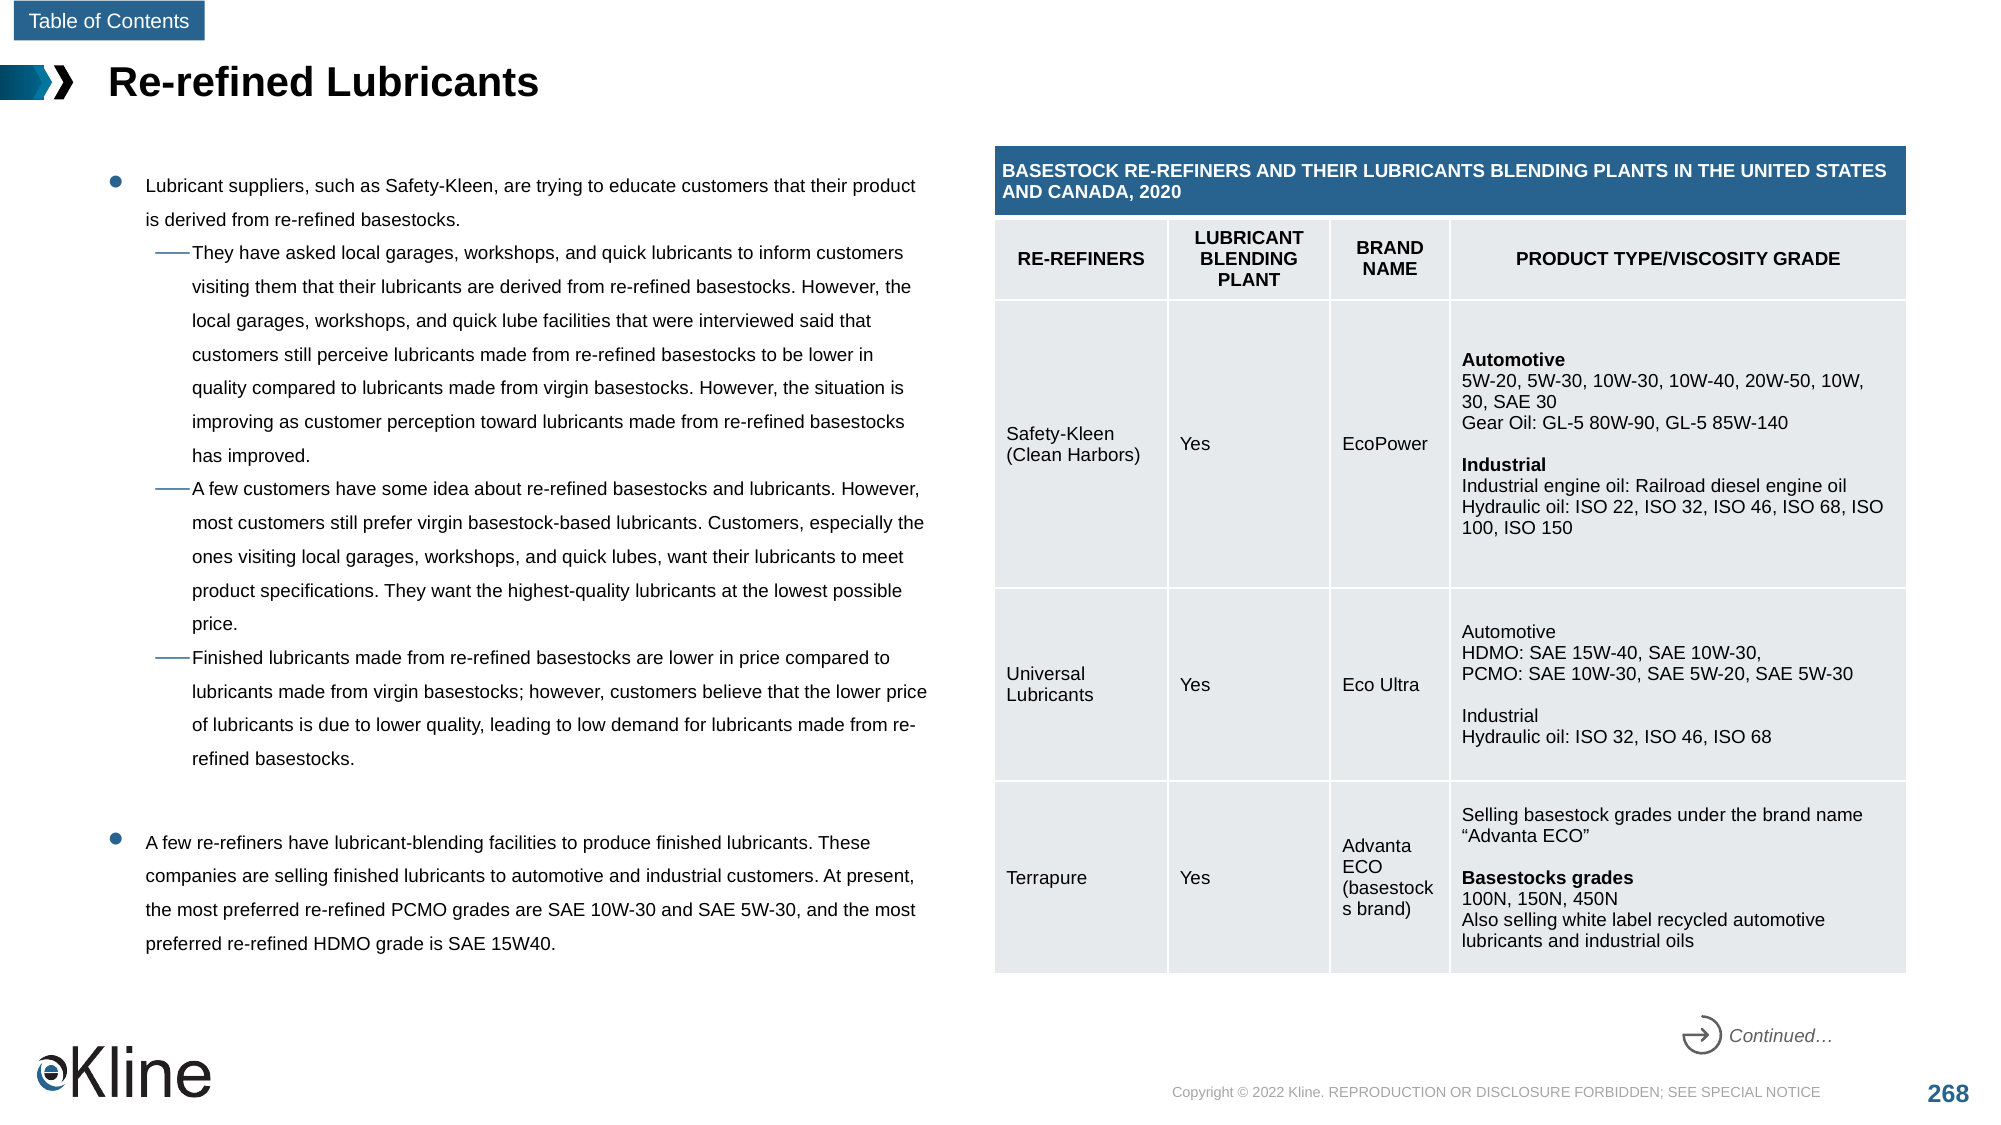

# Re-refined Lubricants
| BASESTOCK RE-REFINERS AND THEIR LUBRICANTS BLENDING PLANTS IN THE UNITED STATES AND CANADA, 2020 |  |  |  |
| --- | --- | --- | --- |
| RE-REFINERS | LUBRICANT BLENDING PLANT | BRAND NAME | PRODUCT TYPE/VISCOSITY GRADE |
| Safety-Kleen (Clean Harbors) | Yes | EcoPower | Automotive 5W-20, 5W-30, 10W-30, 10W-40, 20W-50, 10W, 30, SAE 30 Gear Oil: GL-5 80W-90, GL-5 85W-140 Industrial Industrial engine oil: Railroad diesel engine oil Hydraulic oil: ISO 22, ISO 32, ISO 46, ISO 68, ISO 100, ISO 150 |
| Universal Lubricants | Yes | Eco Ultra | Automotive HDMO: SAE 15W-40, SAE 10W-30, PCMO: SAE 10W-30, SAE 5W-20, SAE 5W-30 Industrial Hydraulic oil: ISO 32, ISO 46, ISO 68 |
| Terrapure | Yes | Advanta ECO (basestocks brand) | Selling basestock grades under the brand name “Advanta ECO” Basestocks grades 100N, 150N, 450N Also selling white label recycled automotive lubricants and industrial oils |
Lubricant suppliers, such as Safety-Kleen, are trying to educate customers that their product is derived from re-refined basestocks.
They have asked local garages, workshops, and quick lubricants to inform customers visiting them that their lubricants are derived from re-refined basestocks. However, the local garages, workshops, and quick lube facilities that were interviewed said that customers still perceive lubricants made from re-refined basestocks to be lower in quality compared to lubricants made from virgin basestocks. However, the situation is improving as customer perception toward lubricants made from re-refined basestocks has improved.
A few customers have some idea about re-refined basestocks and lubricants. However, most customers still prefer virgin basestock-based lubricants. Customers, especially the ones visiting local garages, workshops, and quick lubes, want their lubricants to meet product specifications. They want the highest-quality lubricants at the lowest possible price.
Finished lubricants made from re-refined basestocks are lower in price compared to lubricants made from virgin basestocks; however, customers believe that the lower price of lubricants is due to lower quality, leading to low demand for lubricants made from re-refined basestocks.

A few re-refiners have lubricant-blending facilities to produce finished lubricants. These companies are selling finished lubricants to automotive and industrial customers. At present, the most preferred re-refined PCMO grades are SAE 10W-30 and SAE 5W-30, and the most preferred re-refined HDMO grade is SAE 15W40.

Continued…